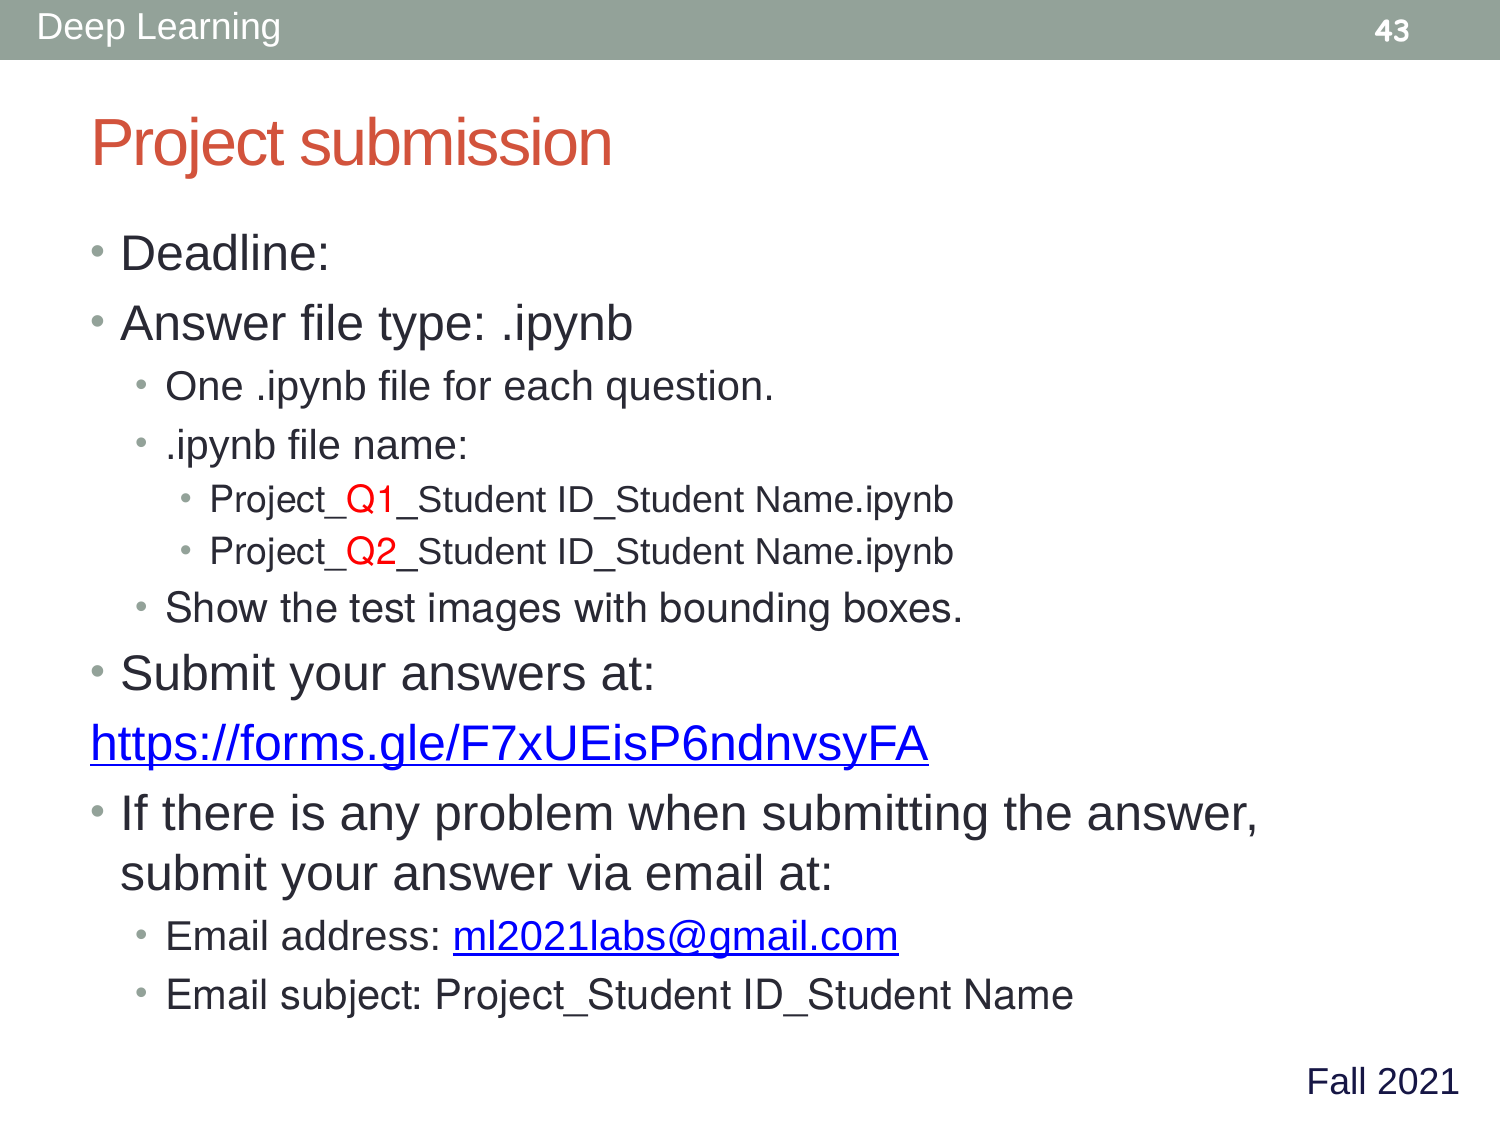

# Project submission
Deadline:
Answer file type: .ipynb
One .ipynb file for each question.
.ipynb file name:
Project_Q1_Student ID_Student Name.ipynb
Project_Q2_Student ID_Student Name.ipynb
Show the test images with bounding boxes.
Submit your answers at:
https://forms.gle/F7xUEisP6ndnvsyFA
If there is any problem when submitting the answer, submit your answer via email at:
Email address: ml2021labs@gmail.com
Email subject: Project_Student ID_Student Name